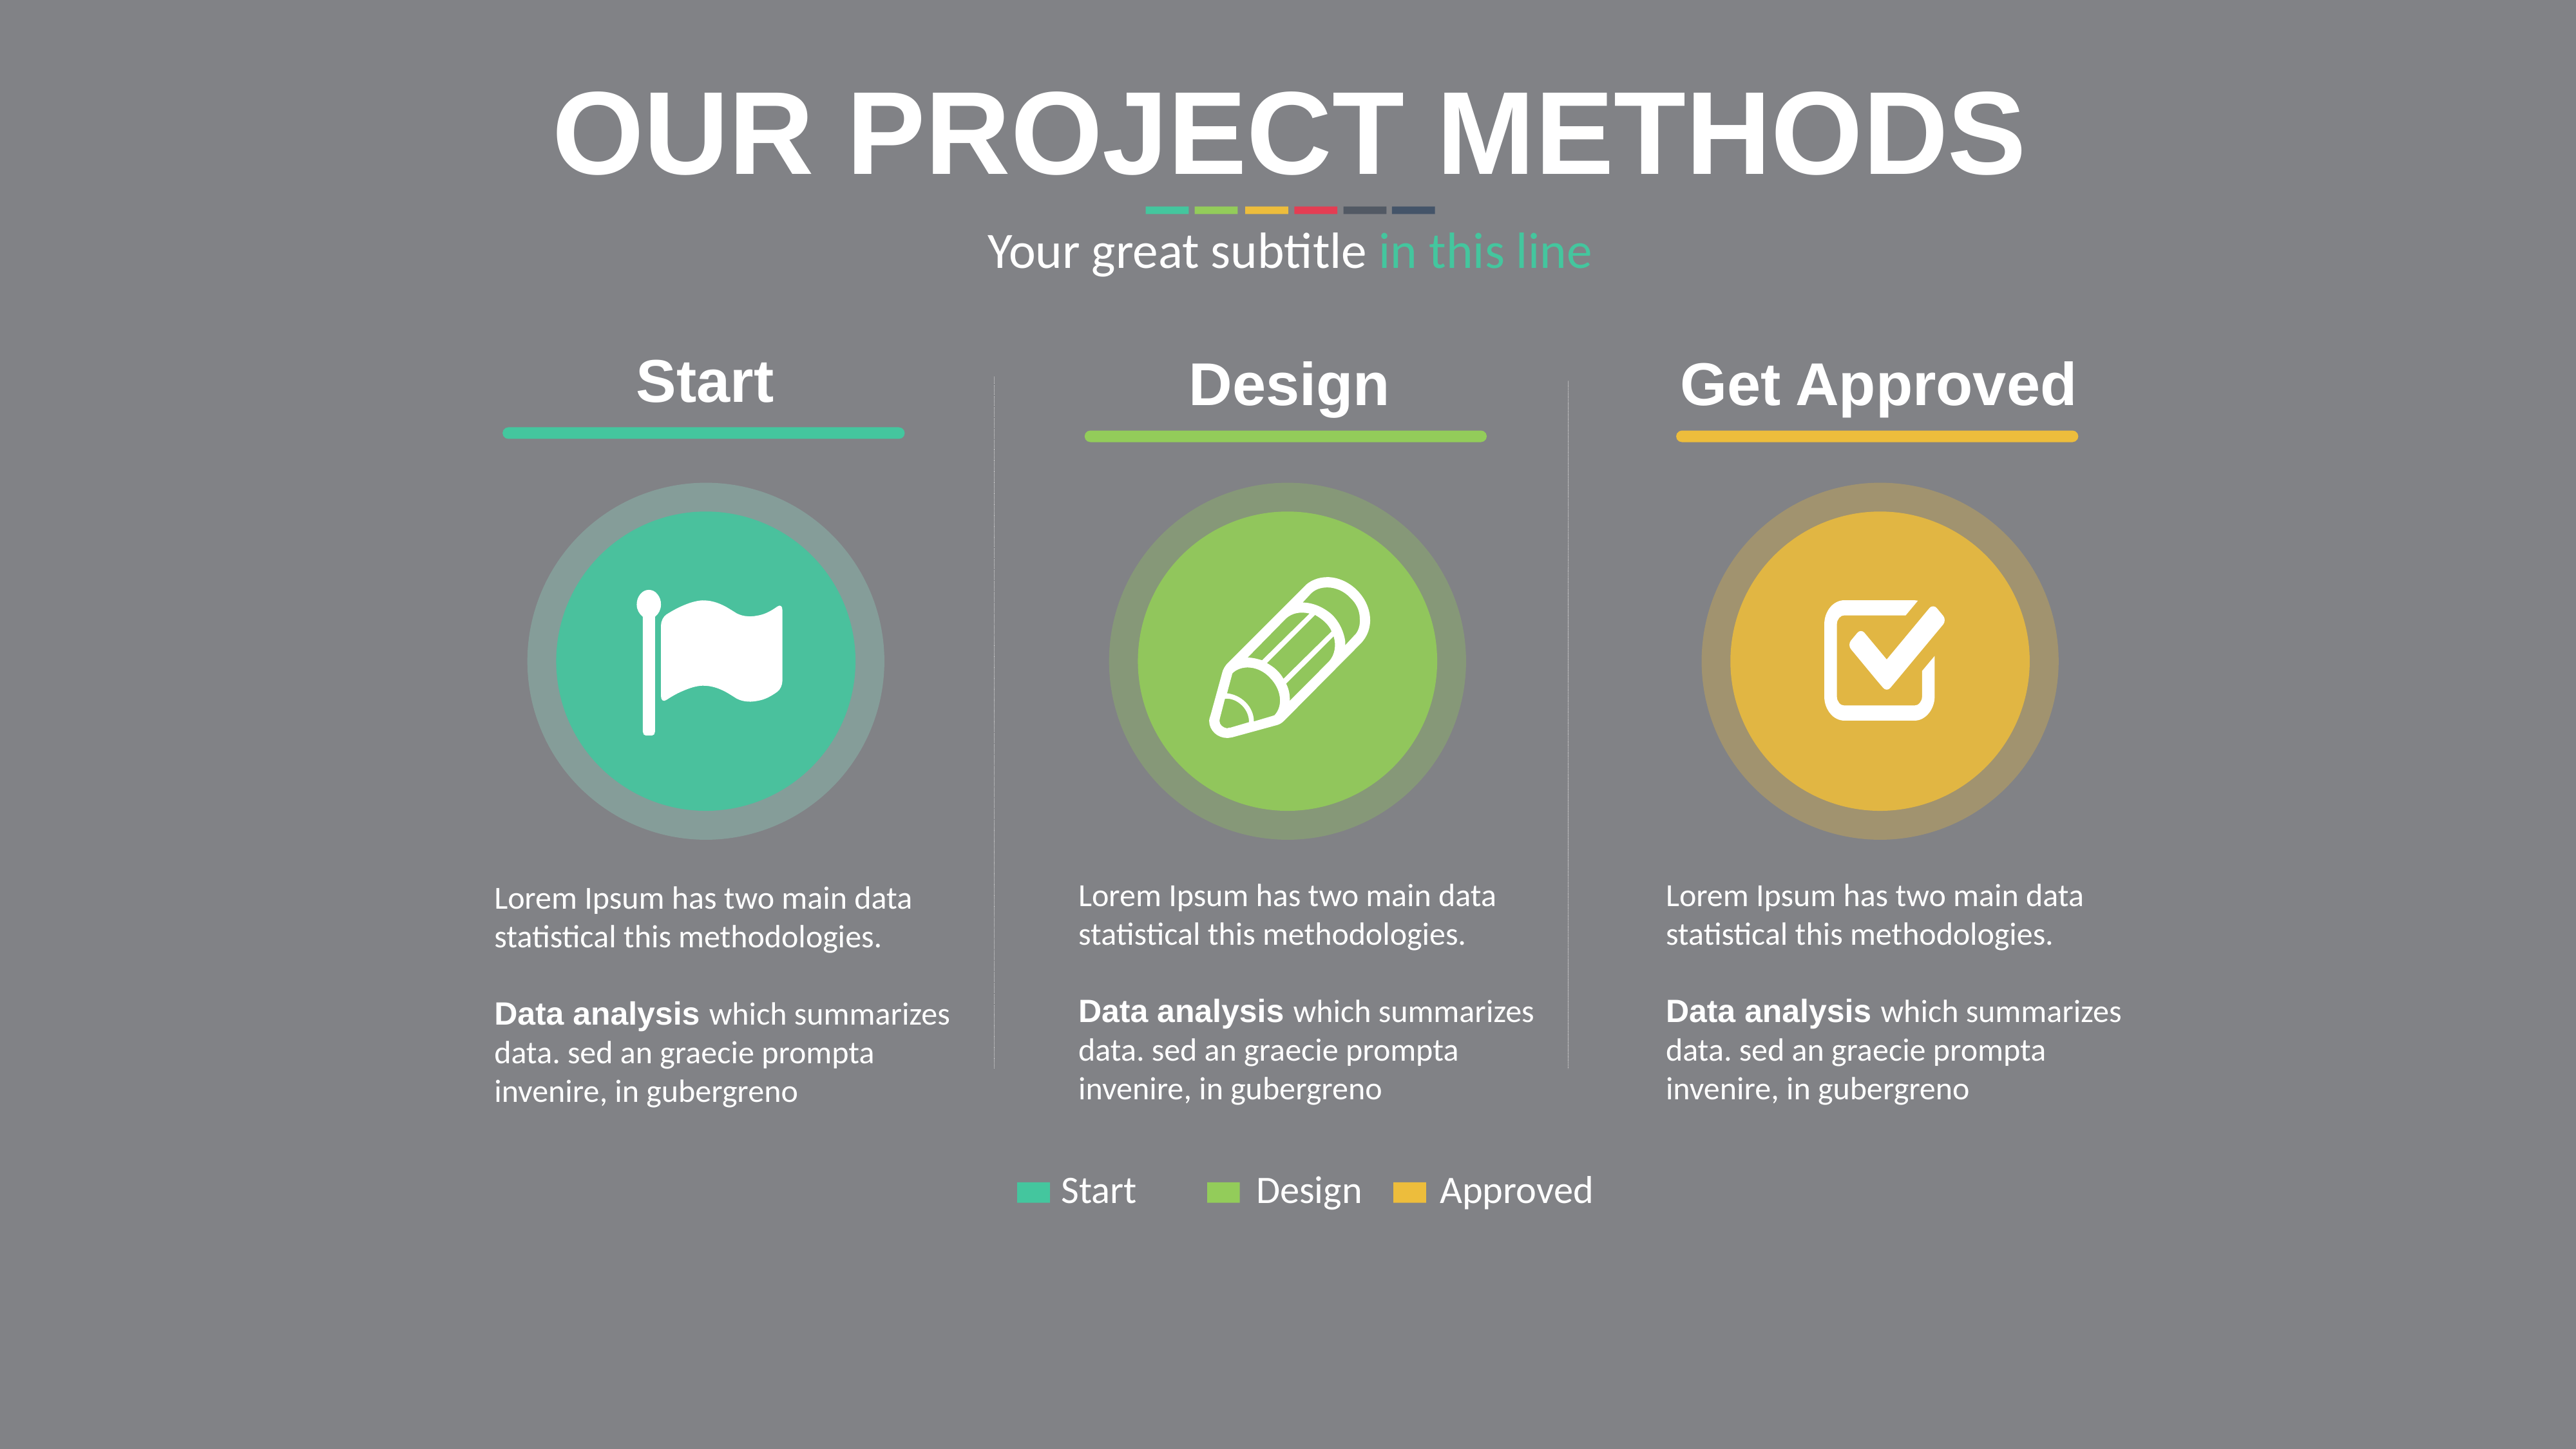

OUR PROJECT METHODS

Your great subtitle in this line
Start
Design
Get Approved

Lorem Ipsum has two main data statistical this methodologies.

Data analysis which summarizes data. sed an graecie prompta invenire, in gubergreno
Lorem Ipsum has two main data statistical this methodologies.

Data analysis which summarizes data. sed an graecie prompta invenire, in gubergreno
Lorem Ipsum has two main data statistical this methodologies.

Data analysis which summarizes data. sed an graecie prompta invenire, in gubergreno
Start

Design

Approved